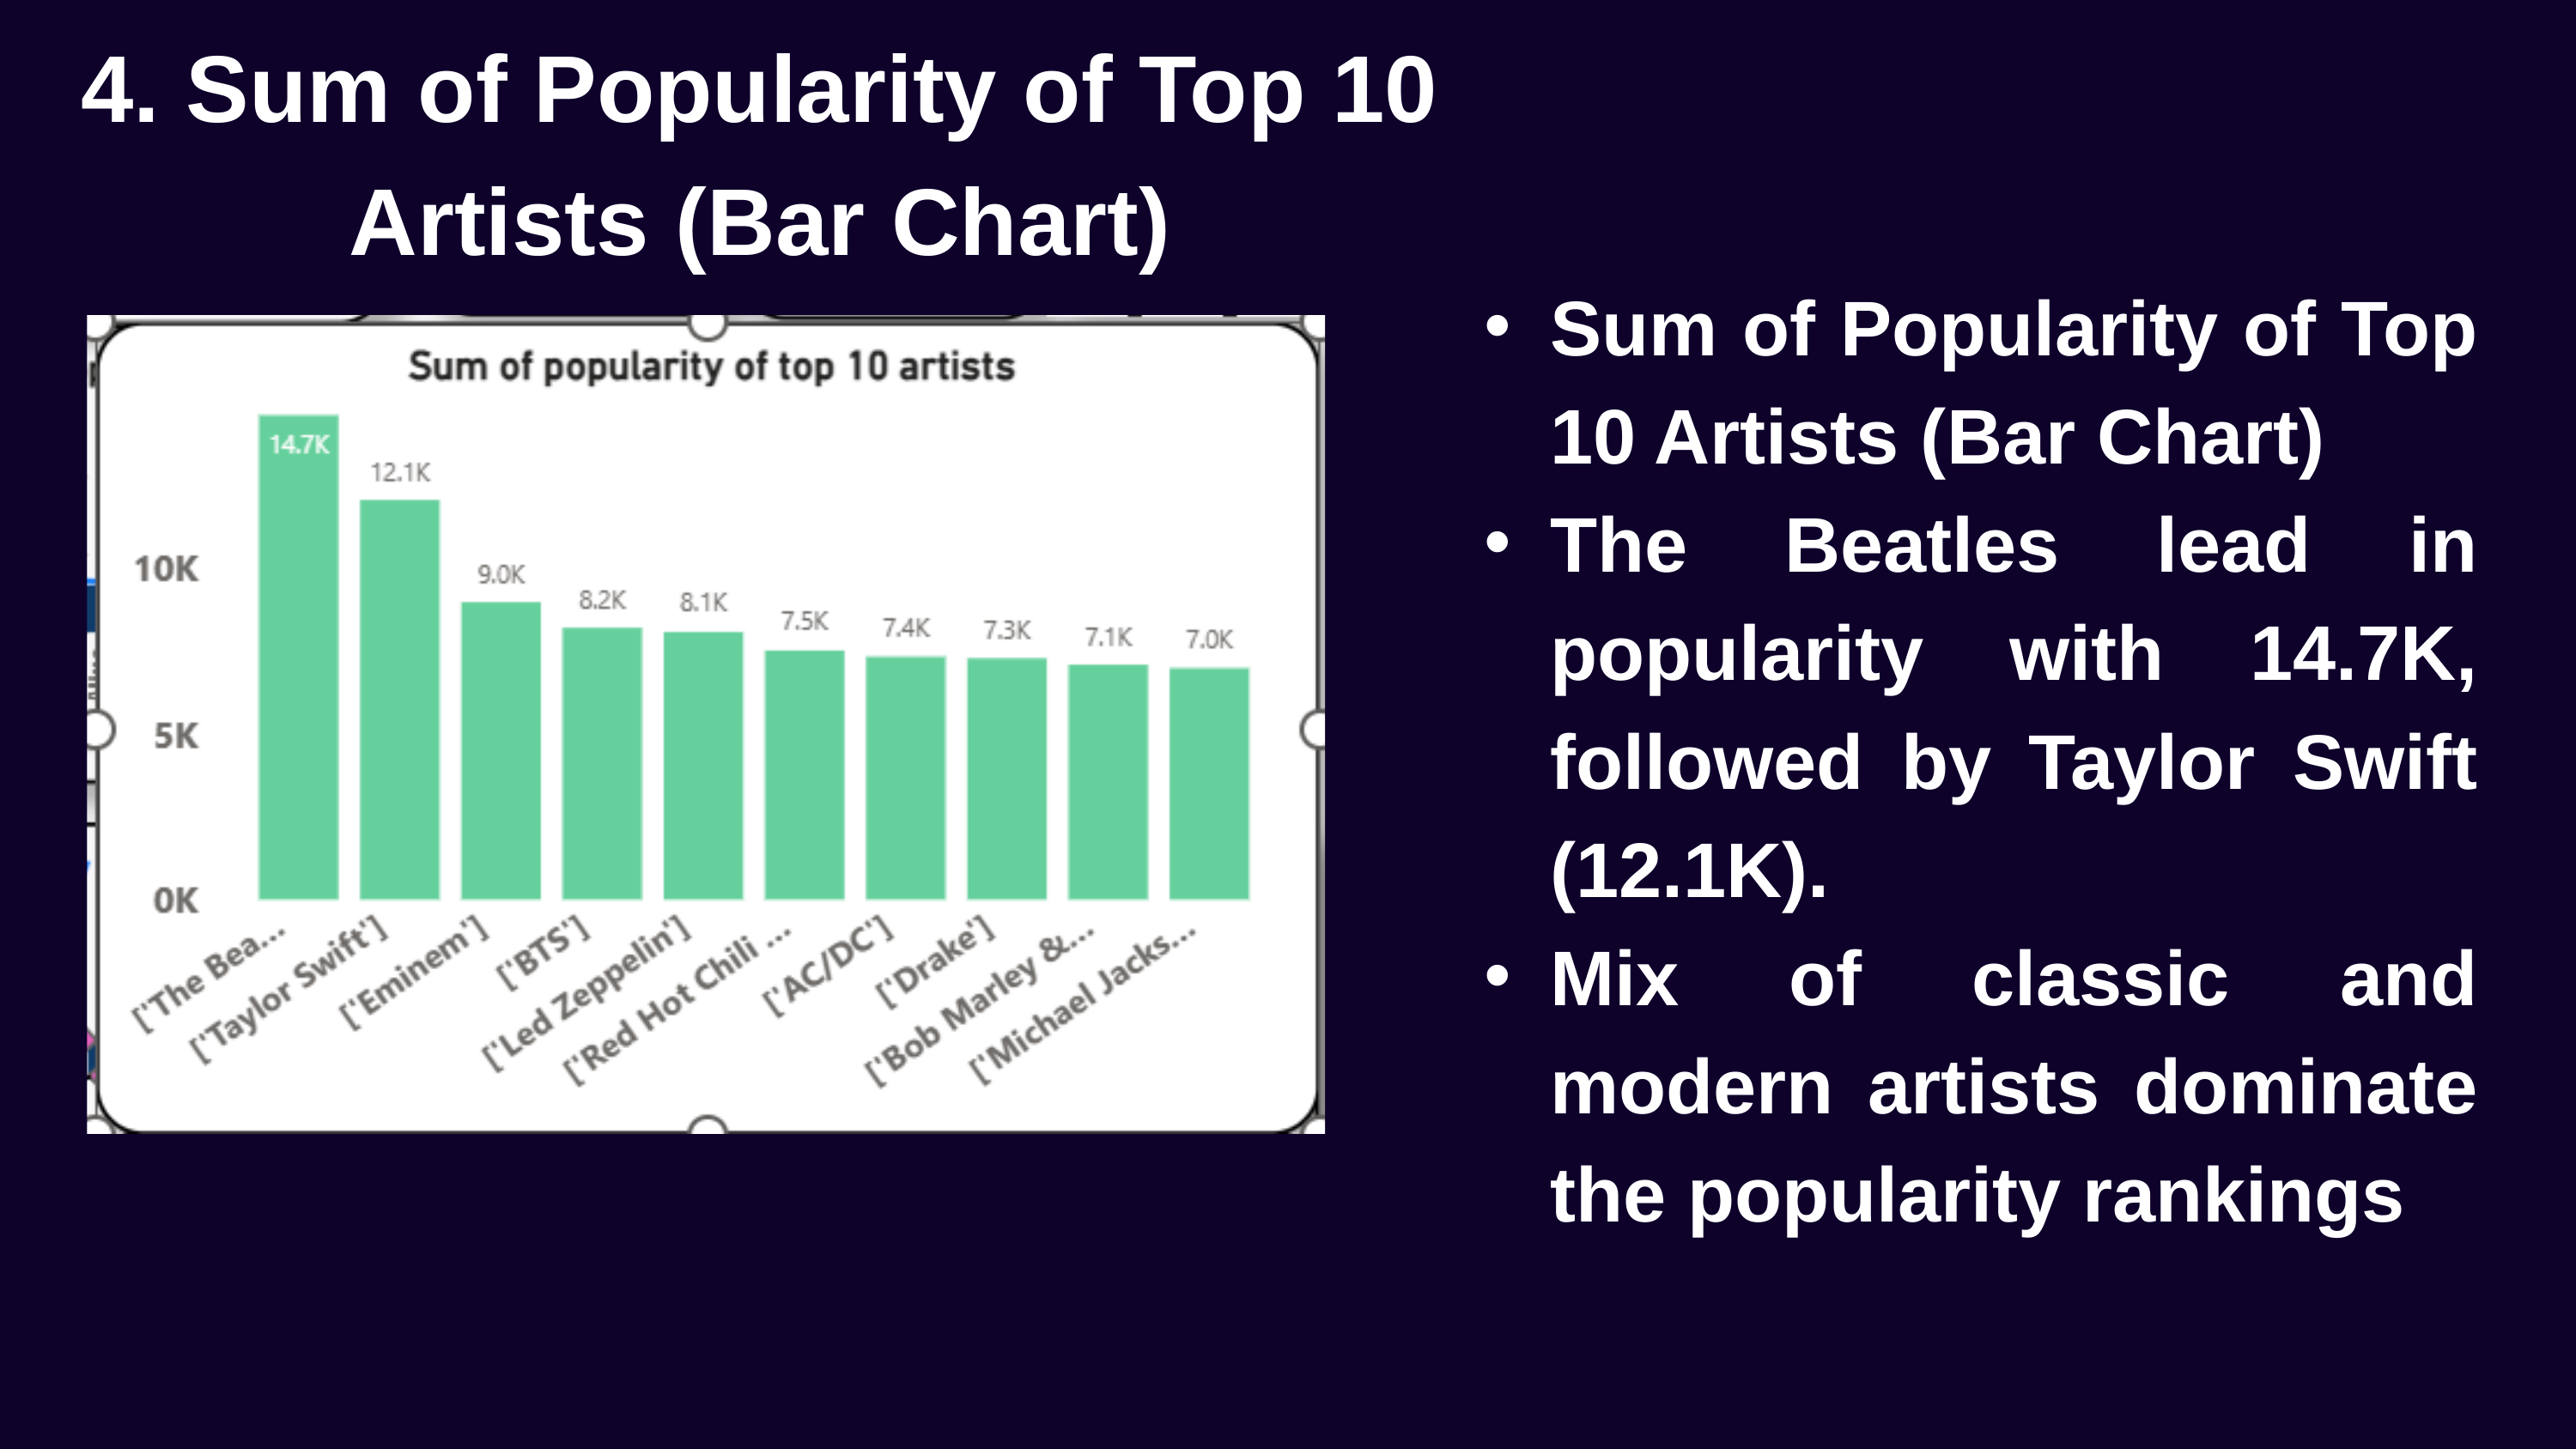

4. Sum of Popularity of Top 10 Artists (Bar Chart)
Sum of Popularity of Top 10 Artists (Bar Chart)
The Beatles lead in popularity with 14.7K, followed by Taylor Swift (12.1K).
Mix of classic and modern artists dominate the popularity rankings